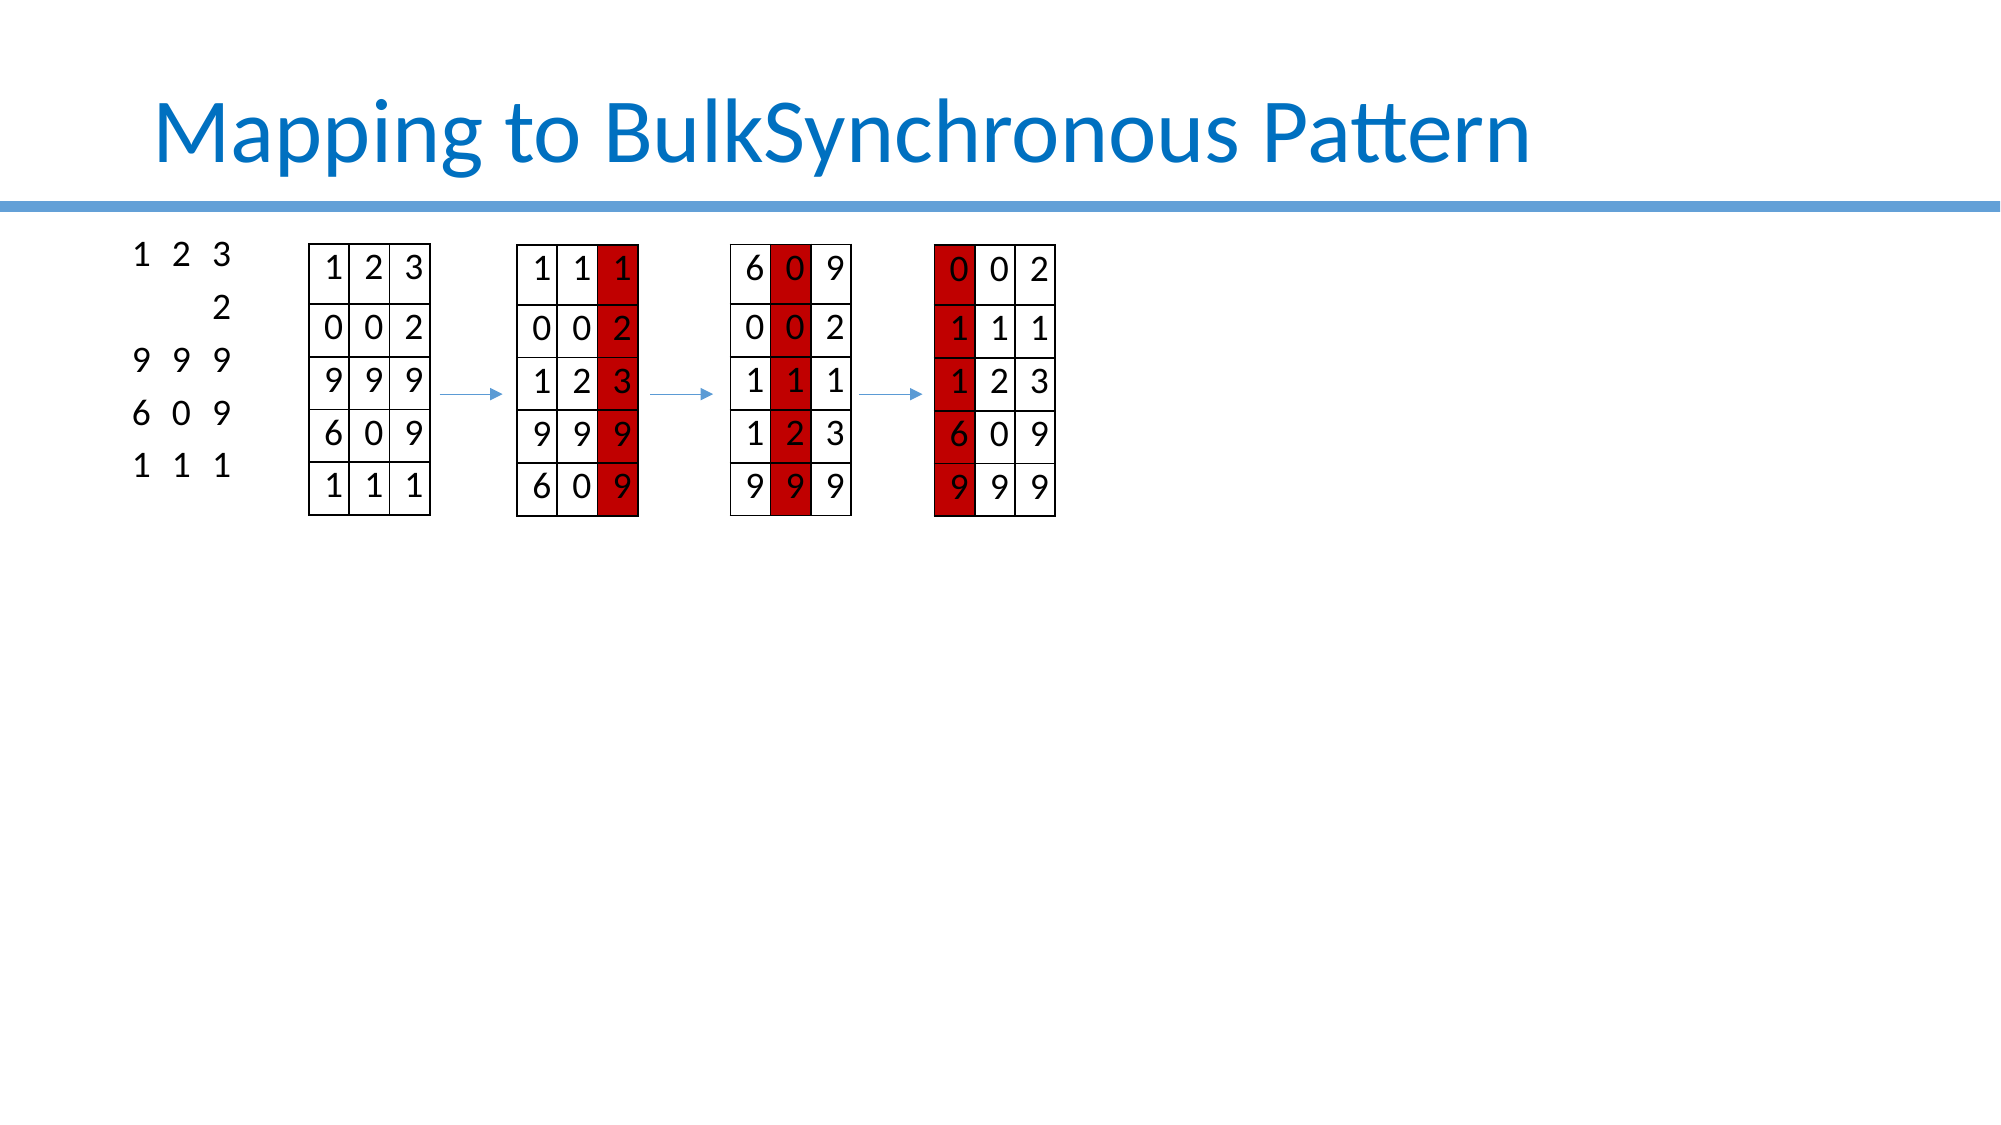

# Mapping to BulkSynchronous Pattern
| 1 | 2 | 3 |
| --- | --- | --- |
|  |  | 2 |
| 9 | 9 | 9 |
| 6 | 0 | 9 |
| 1 | 1 | 1 |
| 1 | 2 | 3 |
| --- | --- | --- |
| 0 | 0 | 2 |
| 9 | 9 | 9 |
| 6 | 0 | 9 |
| 1 | 1 | 1 |
| 6 | 0 | 9 |
| --- | --- | --- |
| 0 | 0 | 2 |
| 1 | 1 | 1 |
| 1 | 2 | 3 |
| 9 | 9 | 9 |
| 1 | 1 | 1 |
| --- | --- | --- |
| 0 | 0 | 2 |
| 1 | 2 | 3 |
| 9 | 9 | 9 |
| 6 | 0 | 9 |
| 0 | 0 | 2 |
| --- | --- | --- |
| 1 | 1 | 1 |
| 1 | 2 | 3 |
| 6 | 0 | 9 |
| 9 | 9 | 9 |